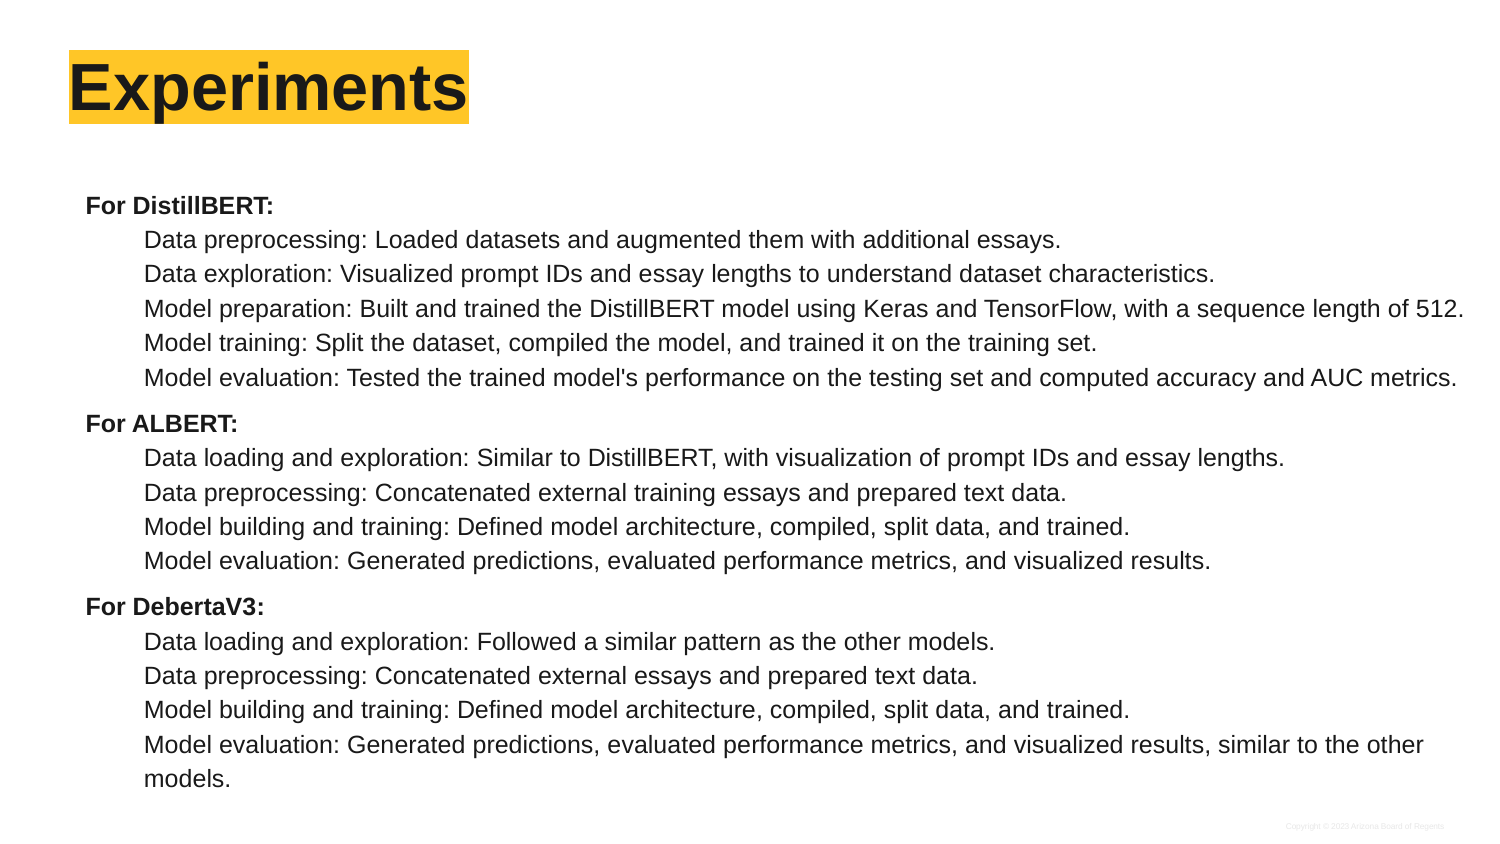

# Experiments
For DistillBERT:
Data preprocessing: Loaded datasets and augmented them with additional essays.
Data exploration: Visualized prompt IDs and essay lengths to understand dataset characteristics.
Model preparation: Built and trained the DistillBERT model using Keras and TensorFlow, with a sequence length of 512.
Model training: Split the dataset, compiled the model, and trained it on the training set.
Model evaluation: Tested the trained model's performance on the testing set and computed accuracy and AUC metrics.

For ALBERT:
Data loading and exploration: Similar to DistillBERT, with visualization of prompt IDs and essay lengths.
Data preprocessing: Concatenated external training essays and prepared text data.
Model building and training: Defined model architecture, compiled, split data, and trained.
Model evaluation: Generated predictions, evaluated performance metrics, and visualized results.

For DebertaV3:
Data loading and exploration: Followed a similar pattern as the other models.
Data preprocessing: Concatenated external essays and prepared text data.
Model building and training: Defined model architecture, compiled, split data, and trained.
Model evaluation: Generated predictions, evaluated performance metrics, and visualized results, similar to the other models.